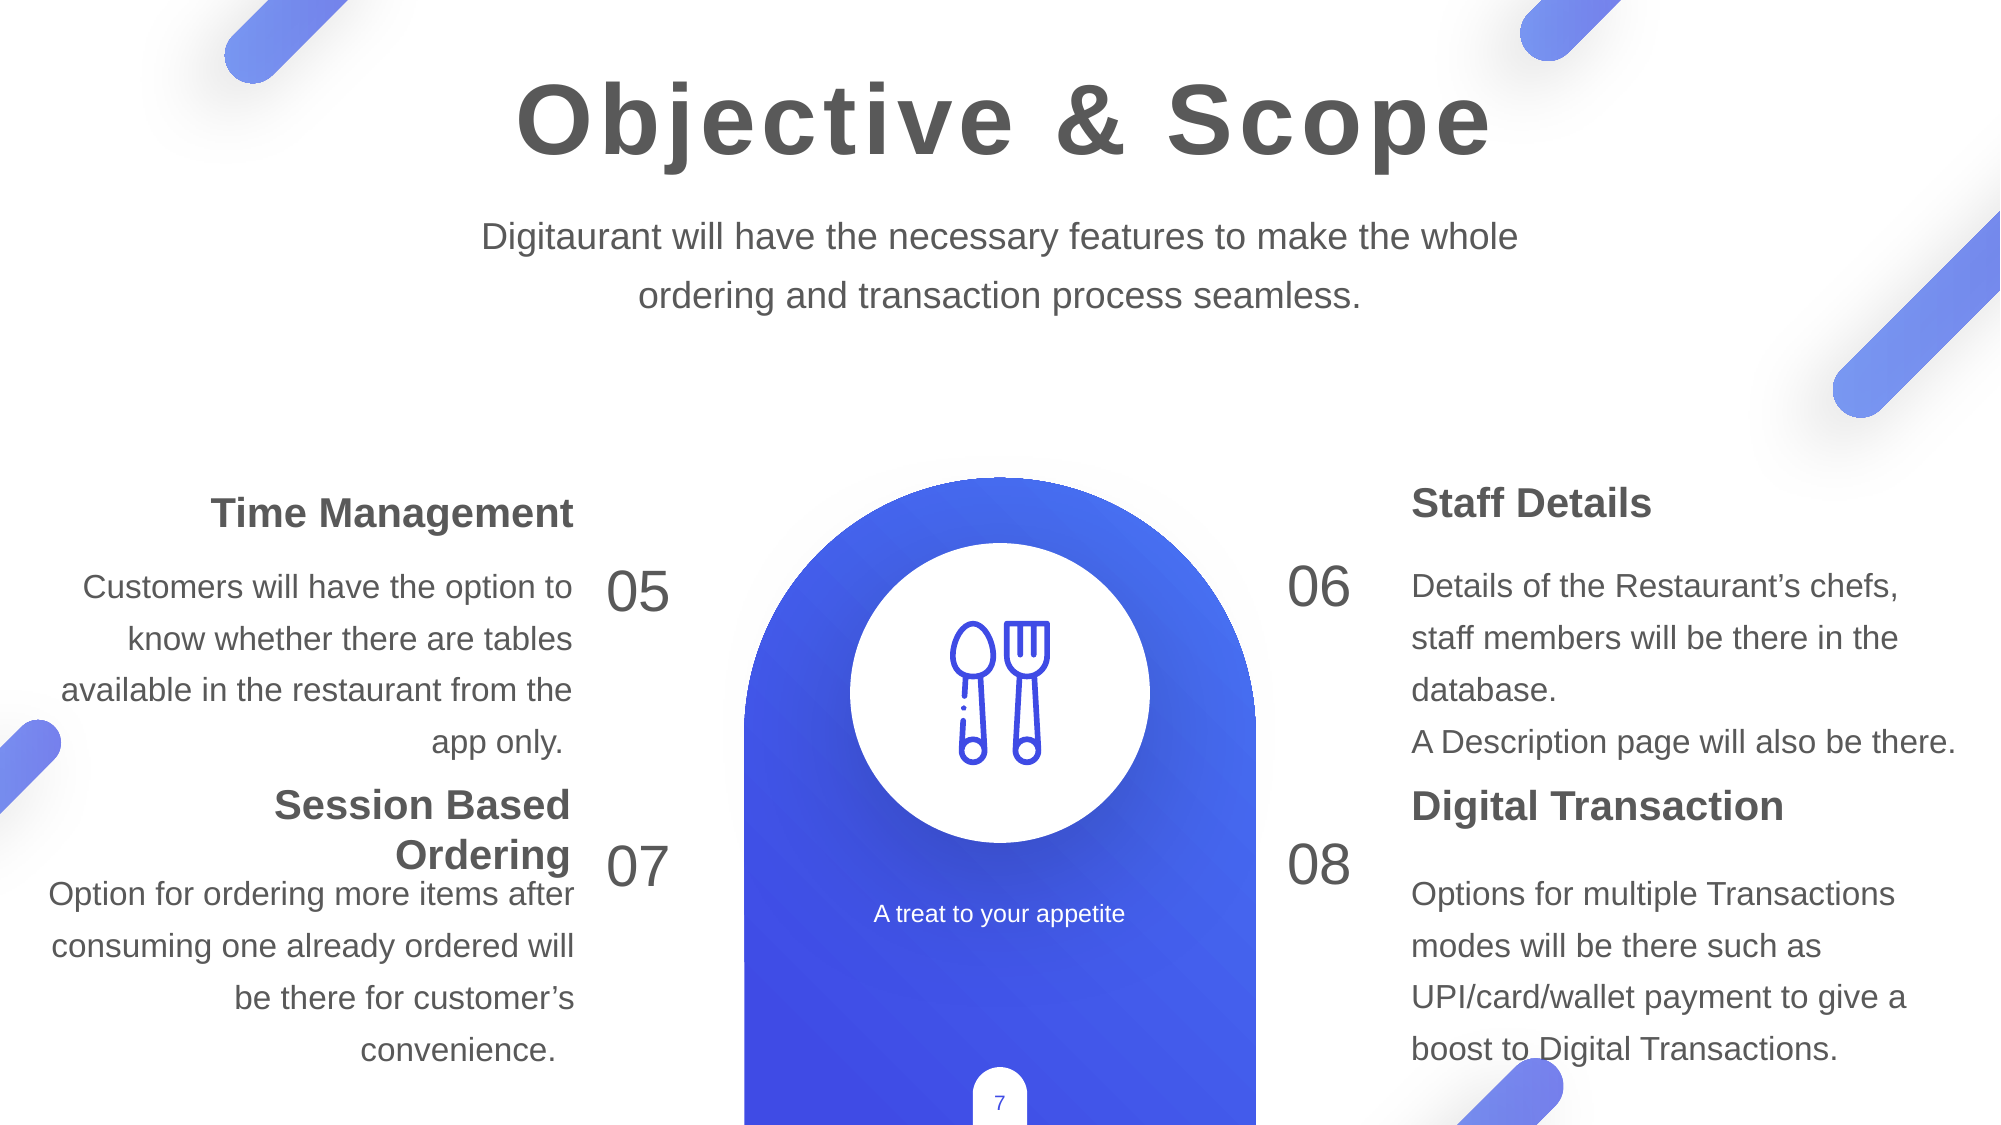

Objective & Scope
Digitaurant will have the necessary features to make the whole ordering and transaction process seamless.

Staff Details
Details of the Restaurant’s chefs, staff members will be there in the database.
A Description page will also be there.
06
Time Management
Customers will have the option to know whether there are tables available in the restaurant from the app only.
05

Session Based Ordering
Option for ordering more items after consuming one already ordered will be there for customer’s convenience.
07
Digital Transaction
Options for multiple Transactions modes will be there such as UPI/card/wallet payment to give a boost to Digital Transactions.
08
A treat to your appetite

7